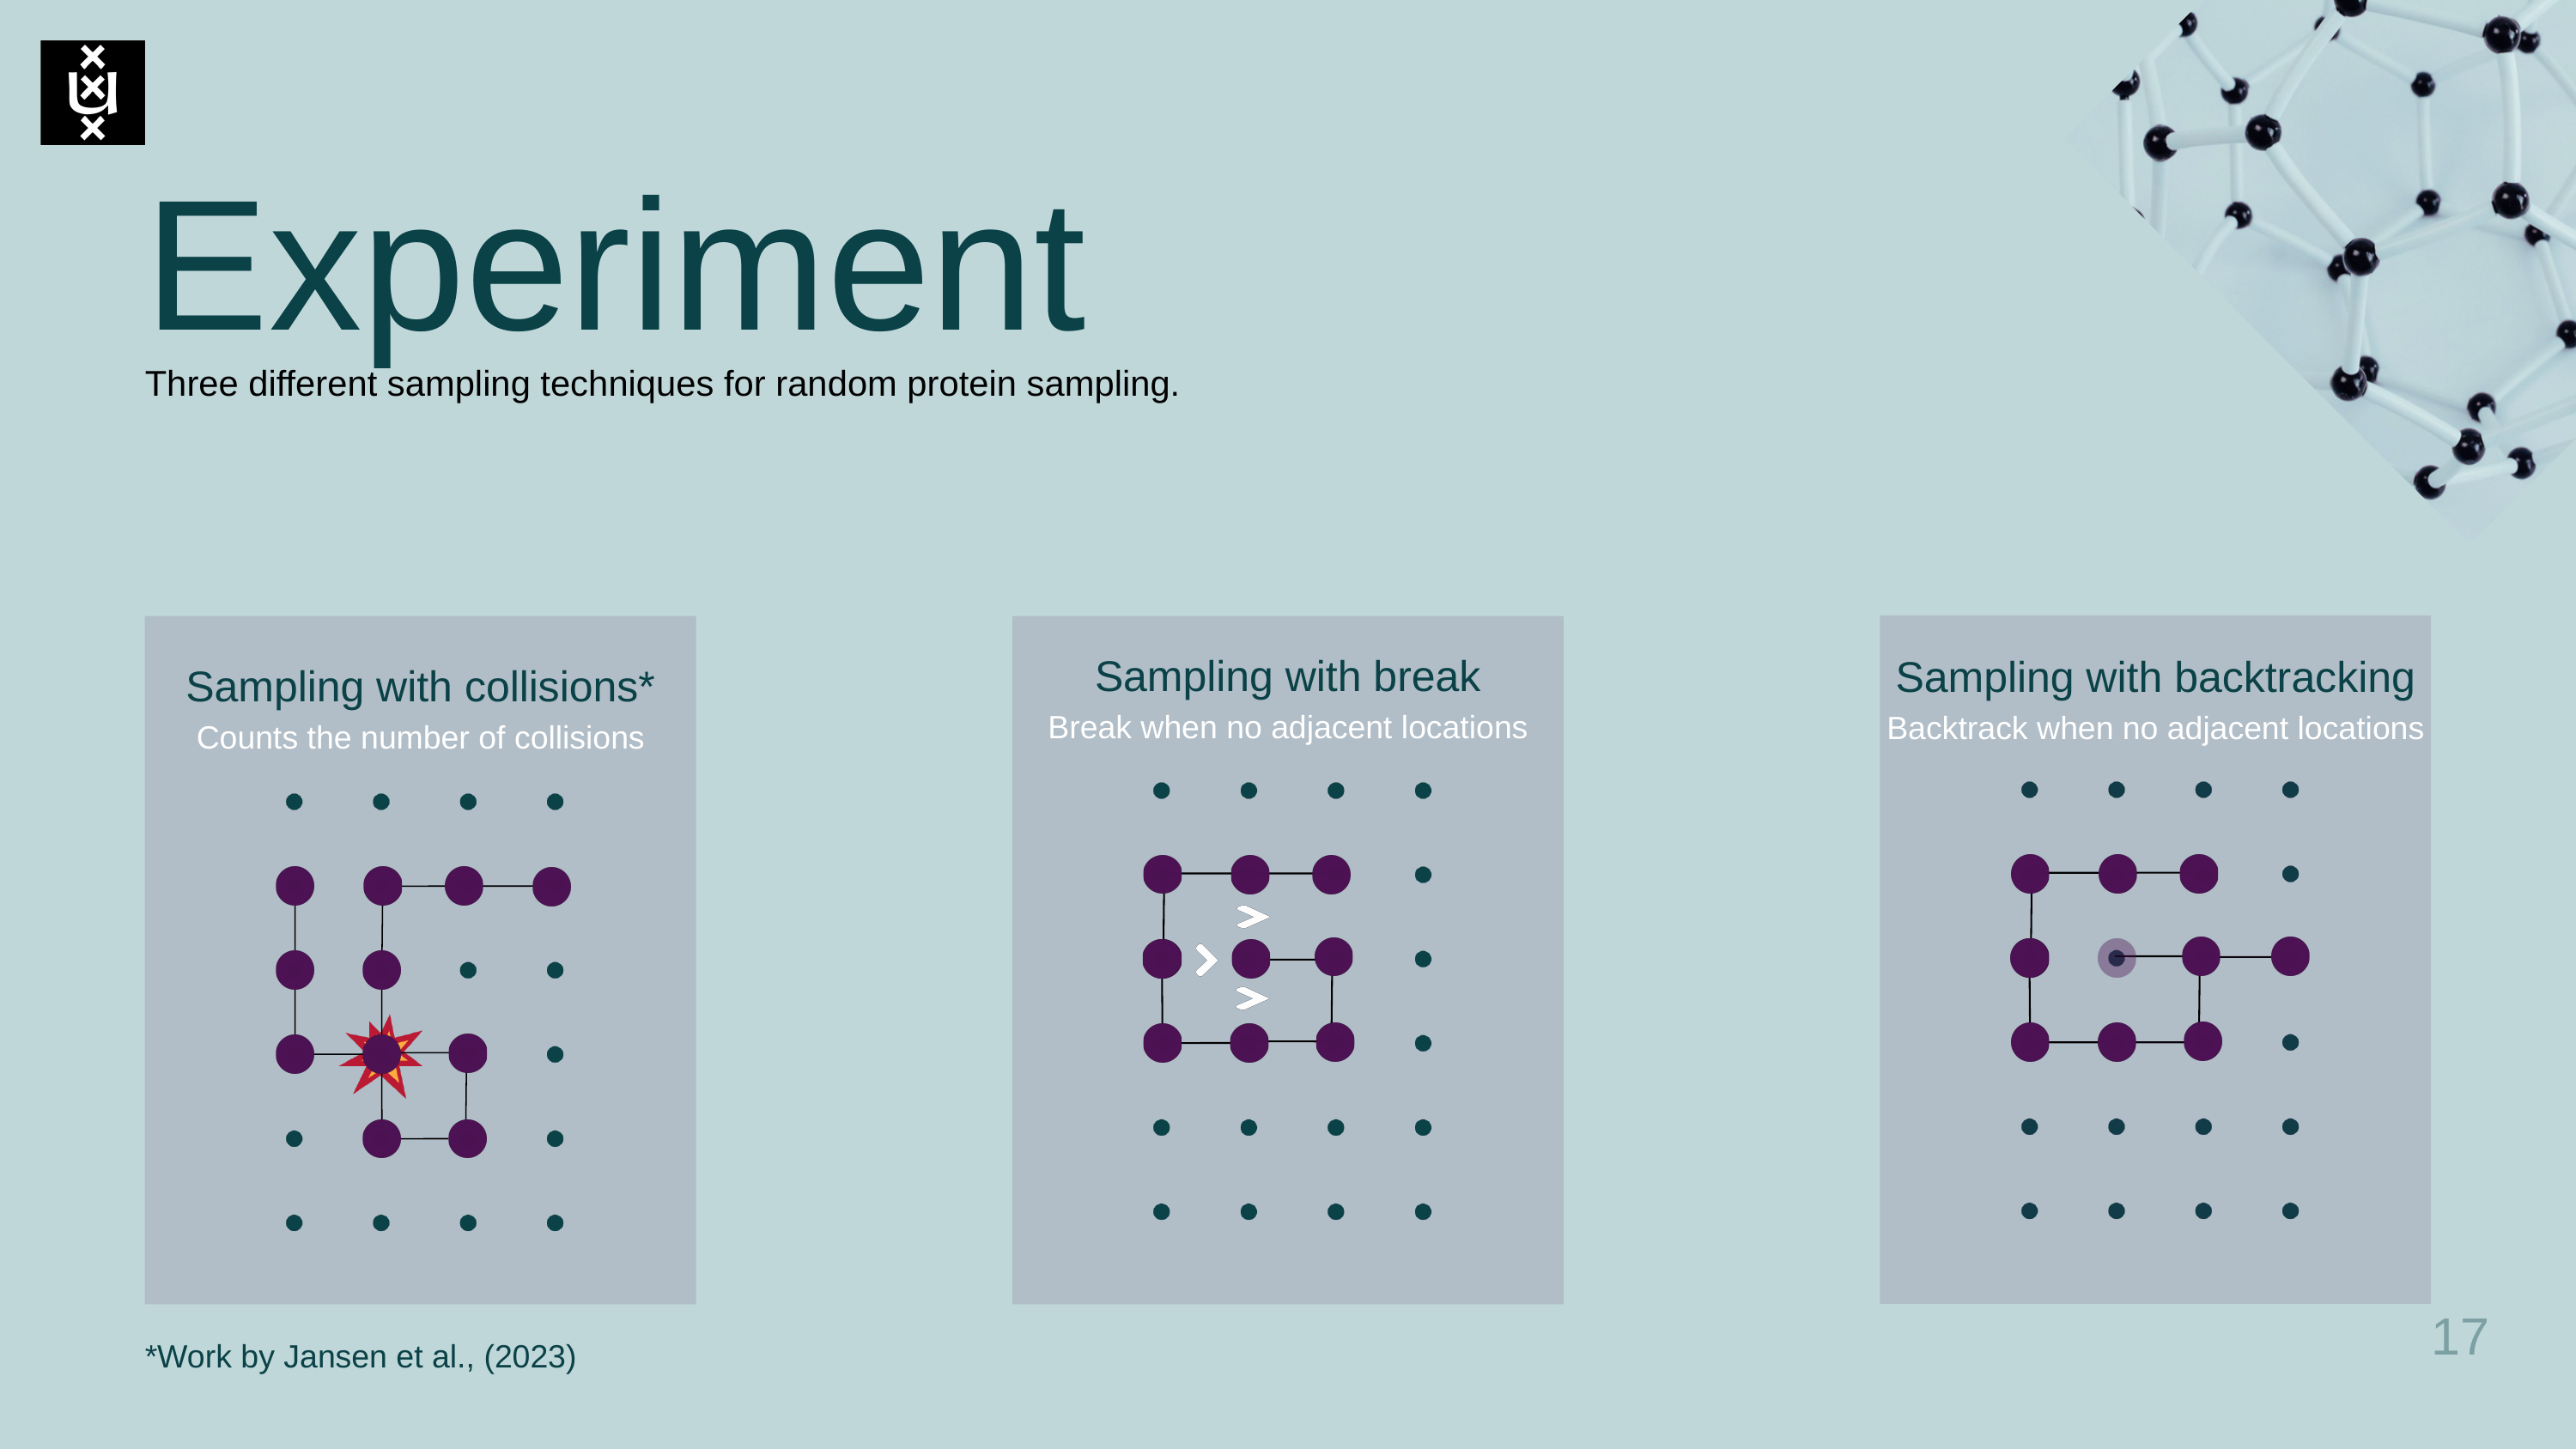

Experiment
Three different sampling techniques for random protein sampling.

Sampling with backtracking
Backtrack when no adjacent locations

Sampling with collisions*
Counts the number of collisions

*Work by Jansen et al., (2023)

Sampling with break
Break when no adjacent locations

17